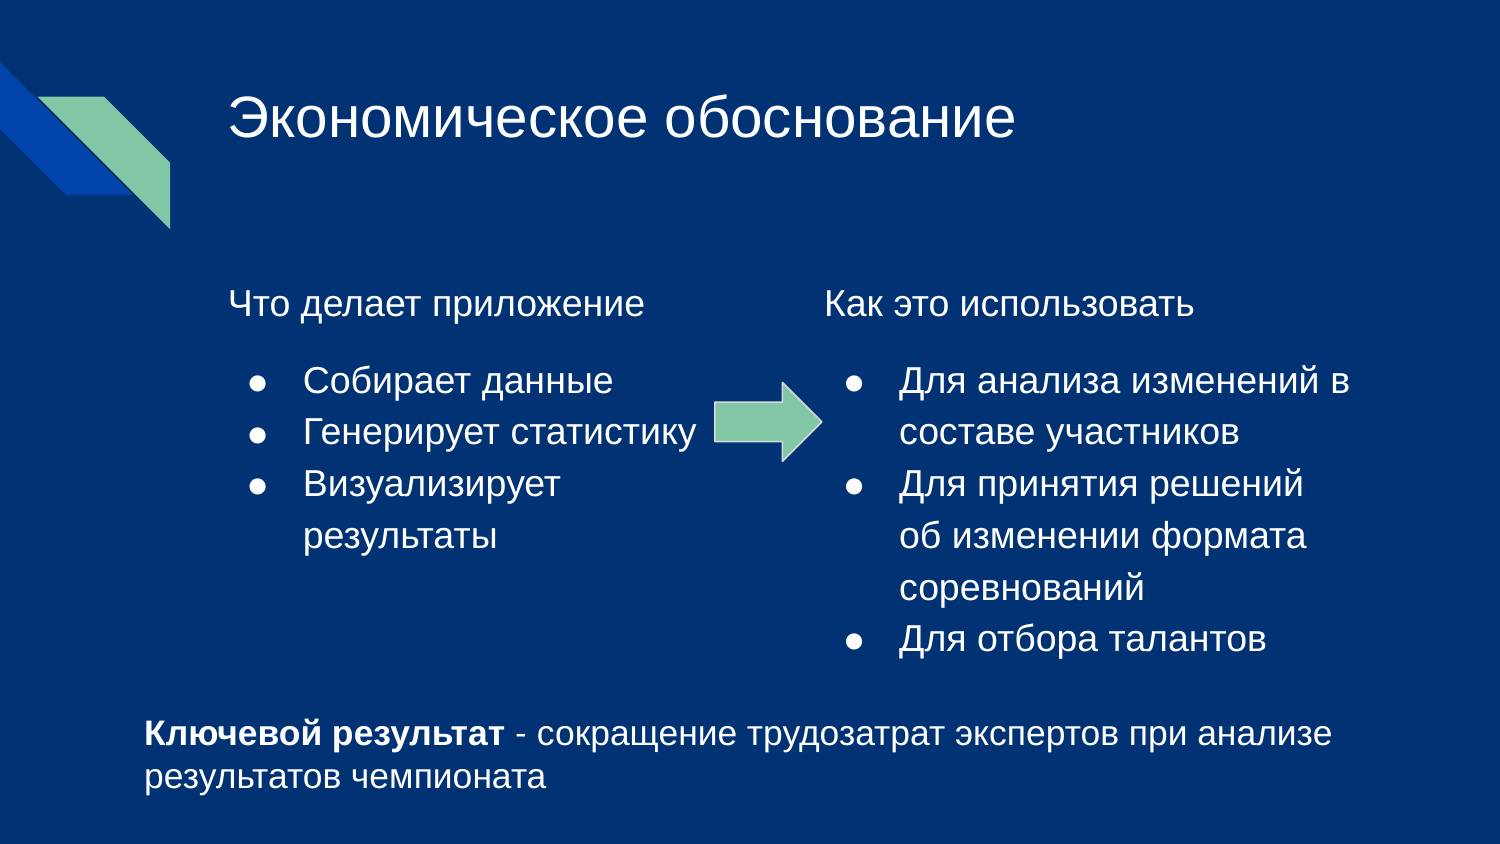

# Экономическое обоснование
Что делает приложение
Собирает данные
Генерирует статистику
Визуализирует результаты
Как это использовать
Для анализа изменений в составе участников
Для принятия решений об изменении формата соревнований
Для отбора талантов

Ключевой результат - сокращение трудозатрат экспертов при анализе результатов чемпионата